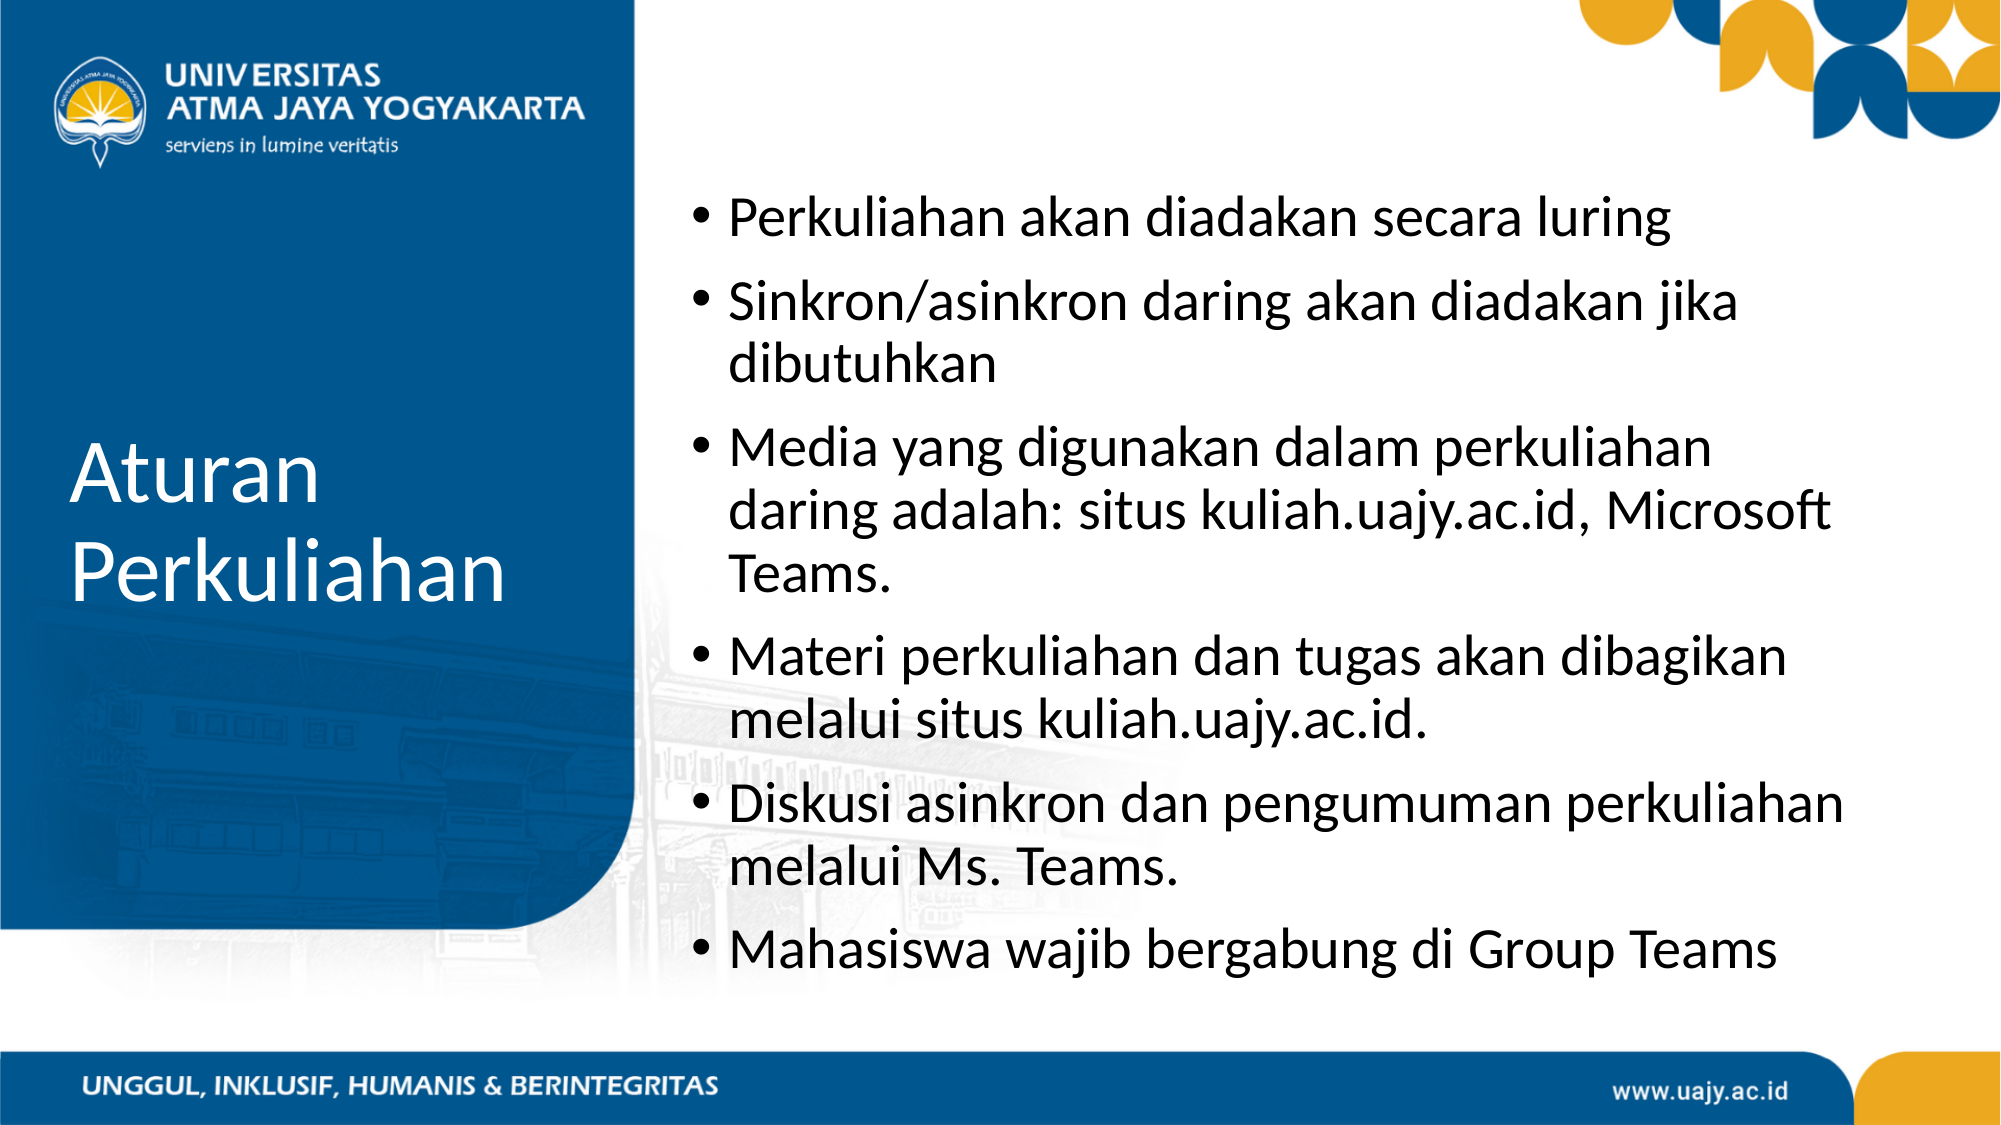

Perkuliahan akan diadakan secara luring
Sinkron/asinkron daring akan diadakan jika dibutuhkan
Media yang digunakan dalam perkuliahan daring adalah: situs kuliah.uajy.ac.id, Microsoft Teams.
Materi perkuliahan dan tugas akan dibagikan melalui situs kuliah.uajy.ac.id.
Diskusi asinkron dan pengumuman perkuliahan melalui Ms. Teams.
Mahasiswa wajib bergabung di Group Teams
# Aturan Perkuliahan